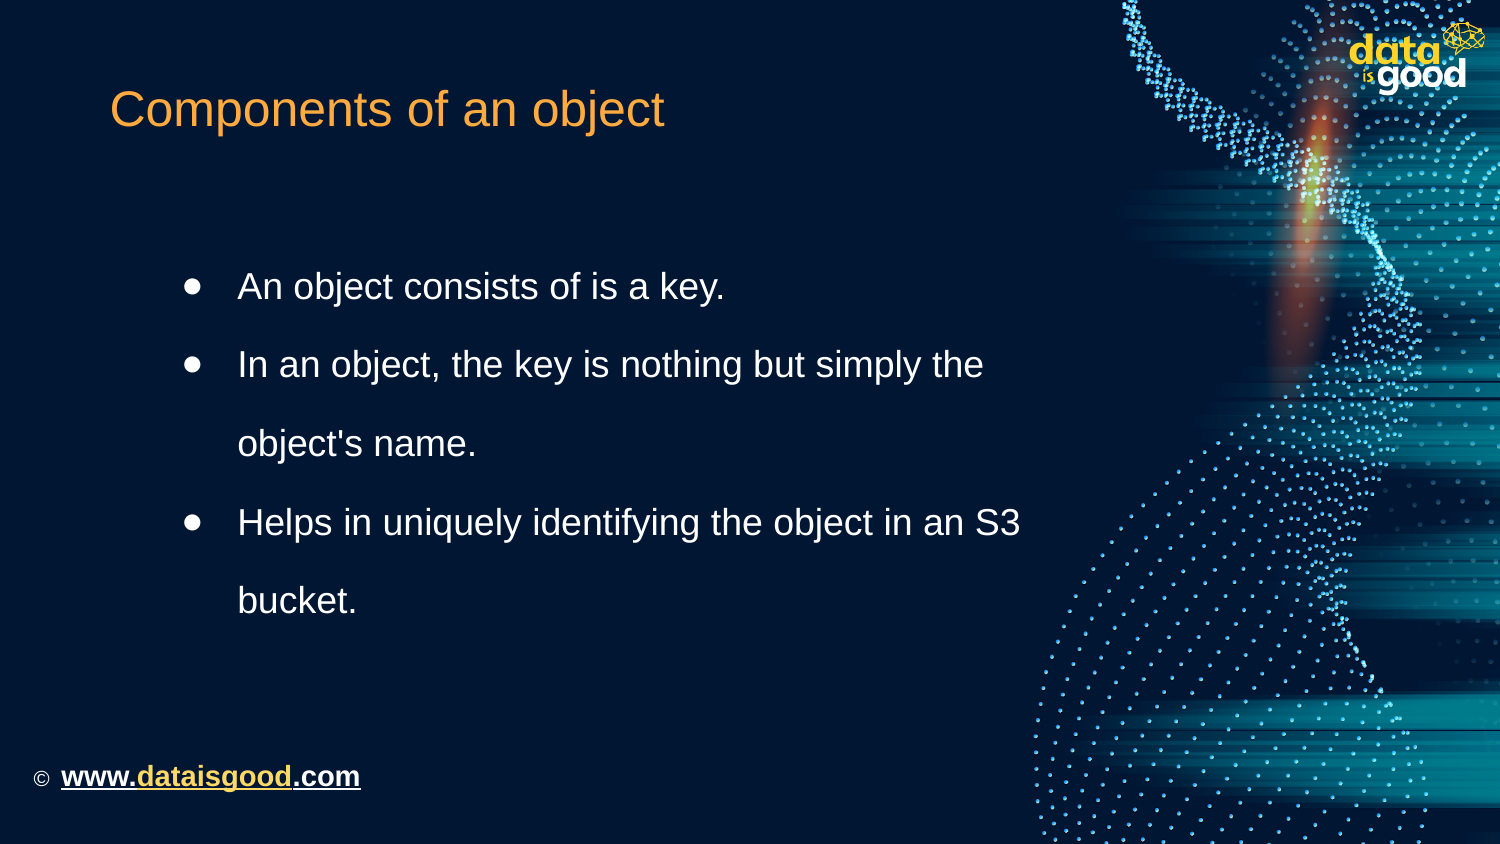

# Components of an object
An object consists of is a key.
In an object, the key is nothing but simply the object's name.
Helps in uniquely identifying the object in an S3 bucket.